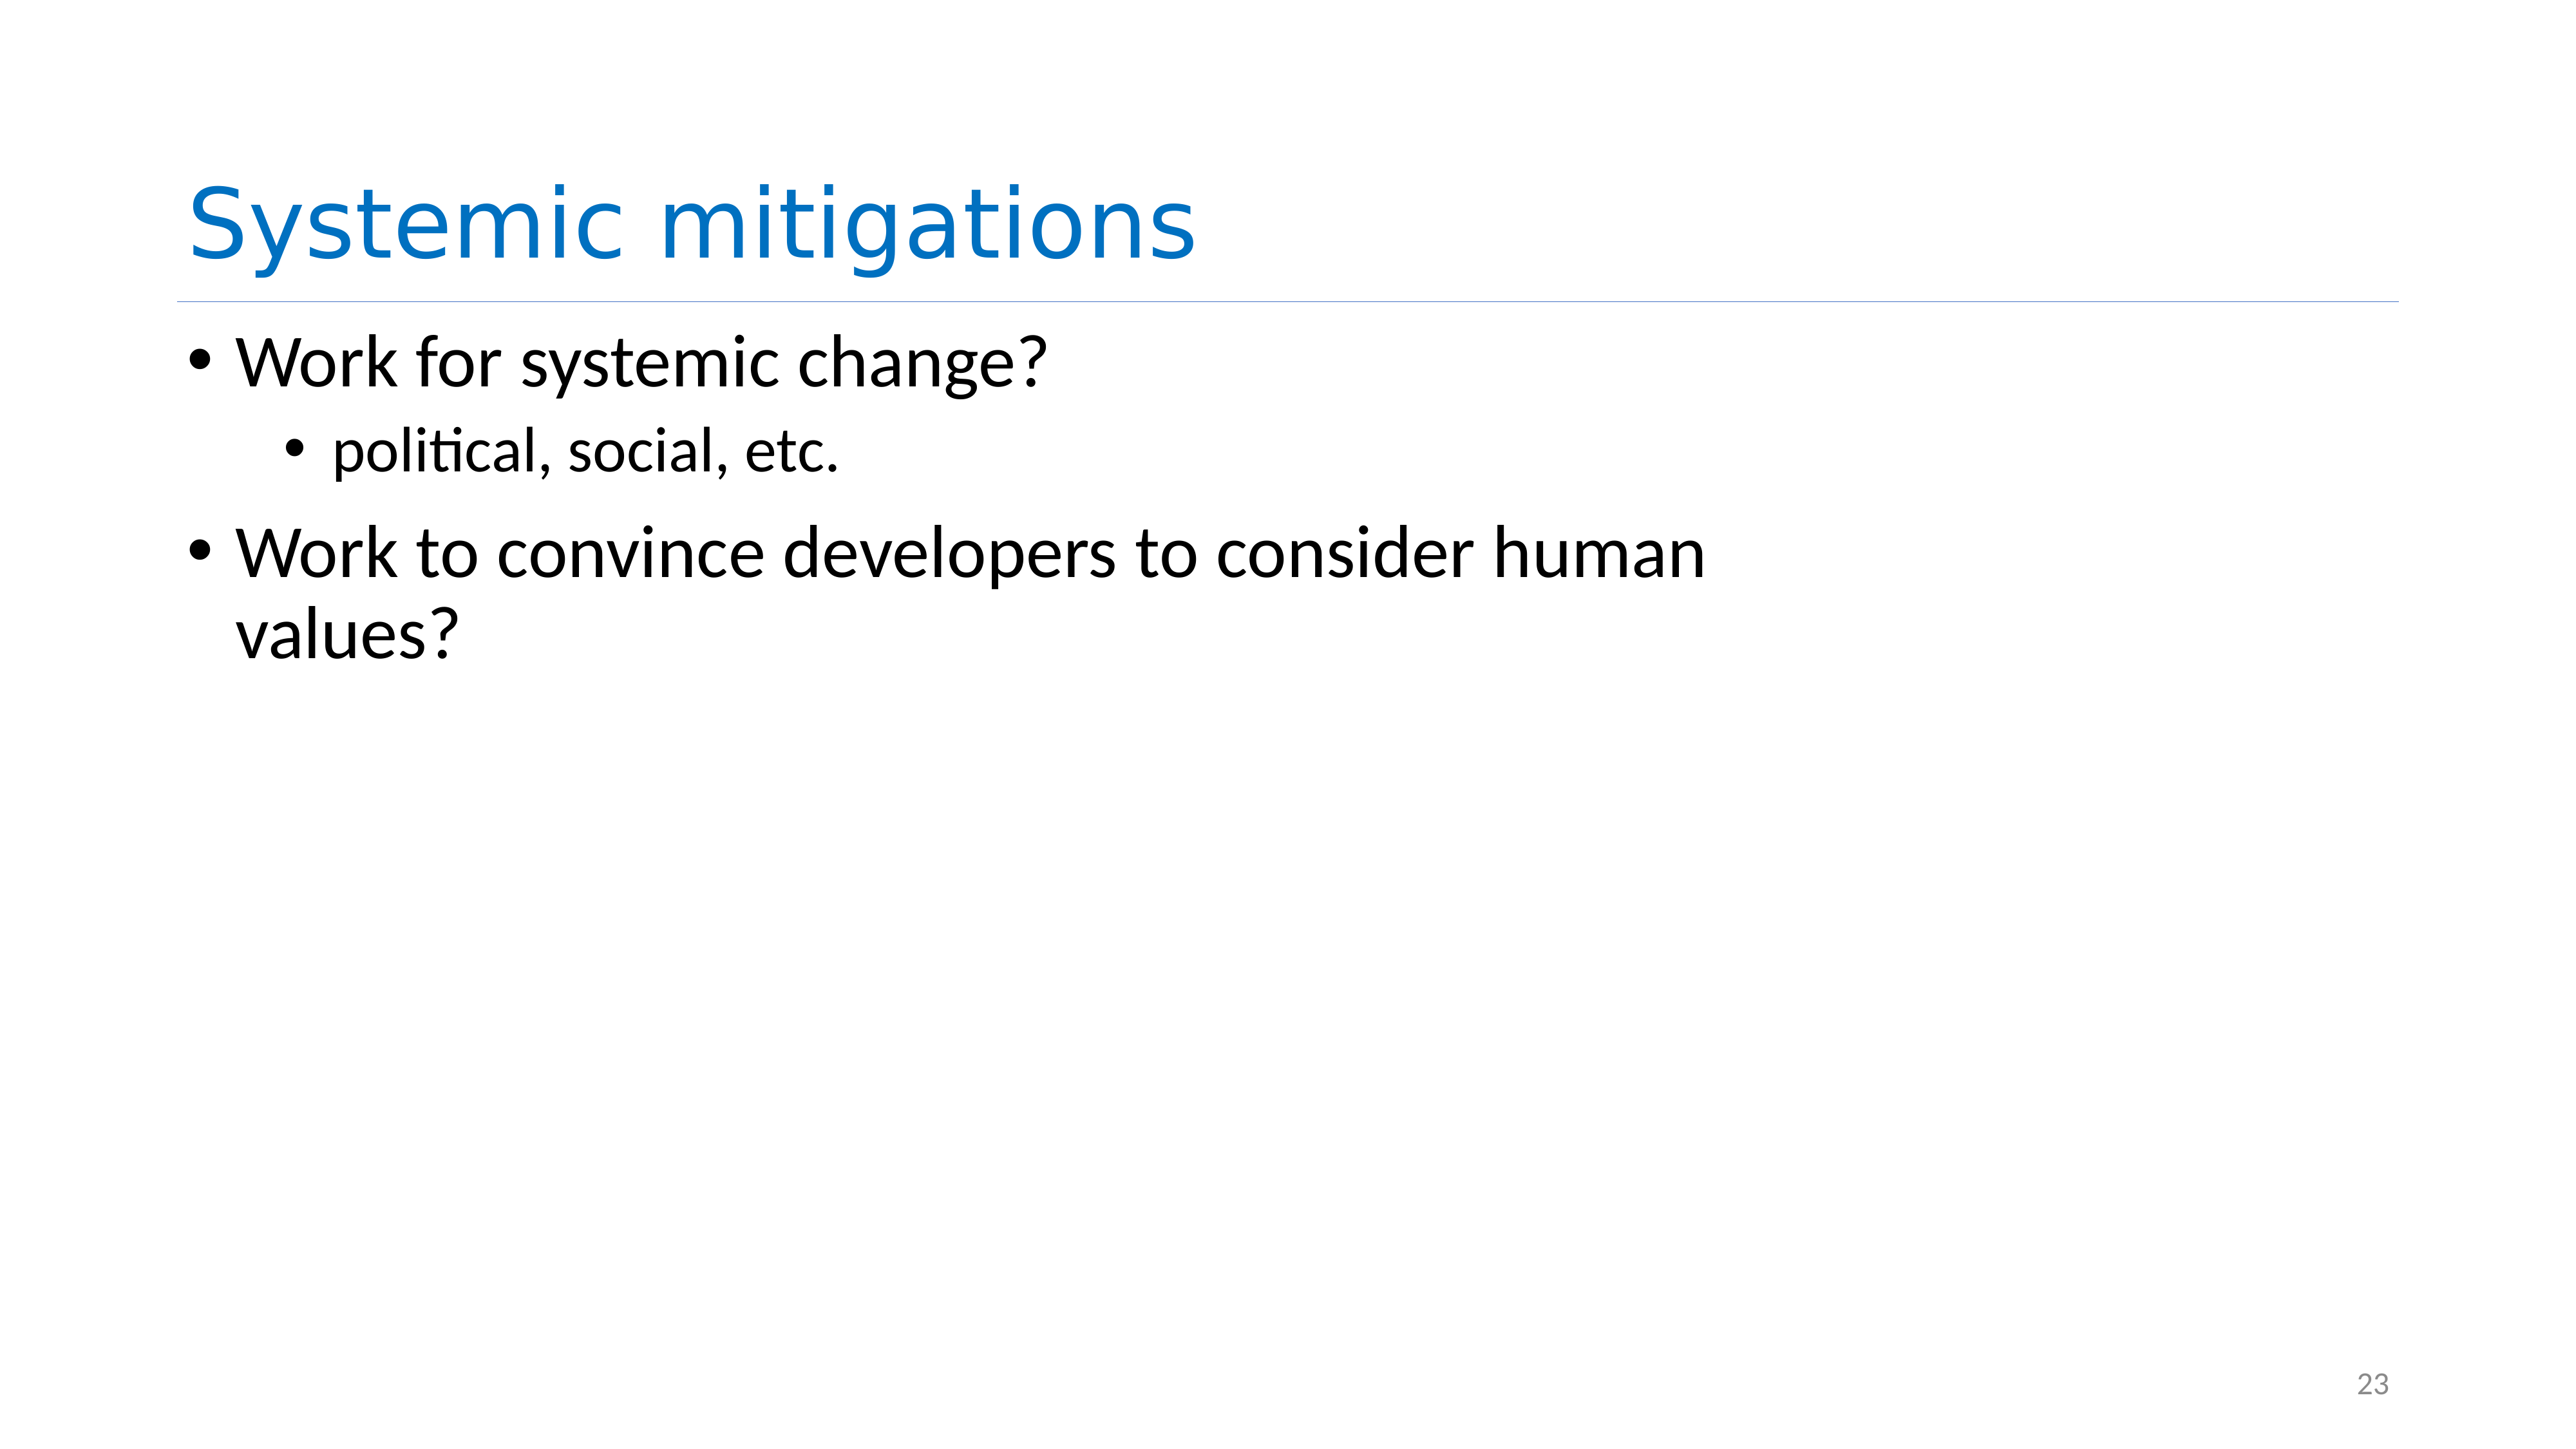

# Systemic mitigations
Work for systemic change?
political, social, etc.
Work to convince developers to consider human values?

23